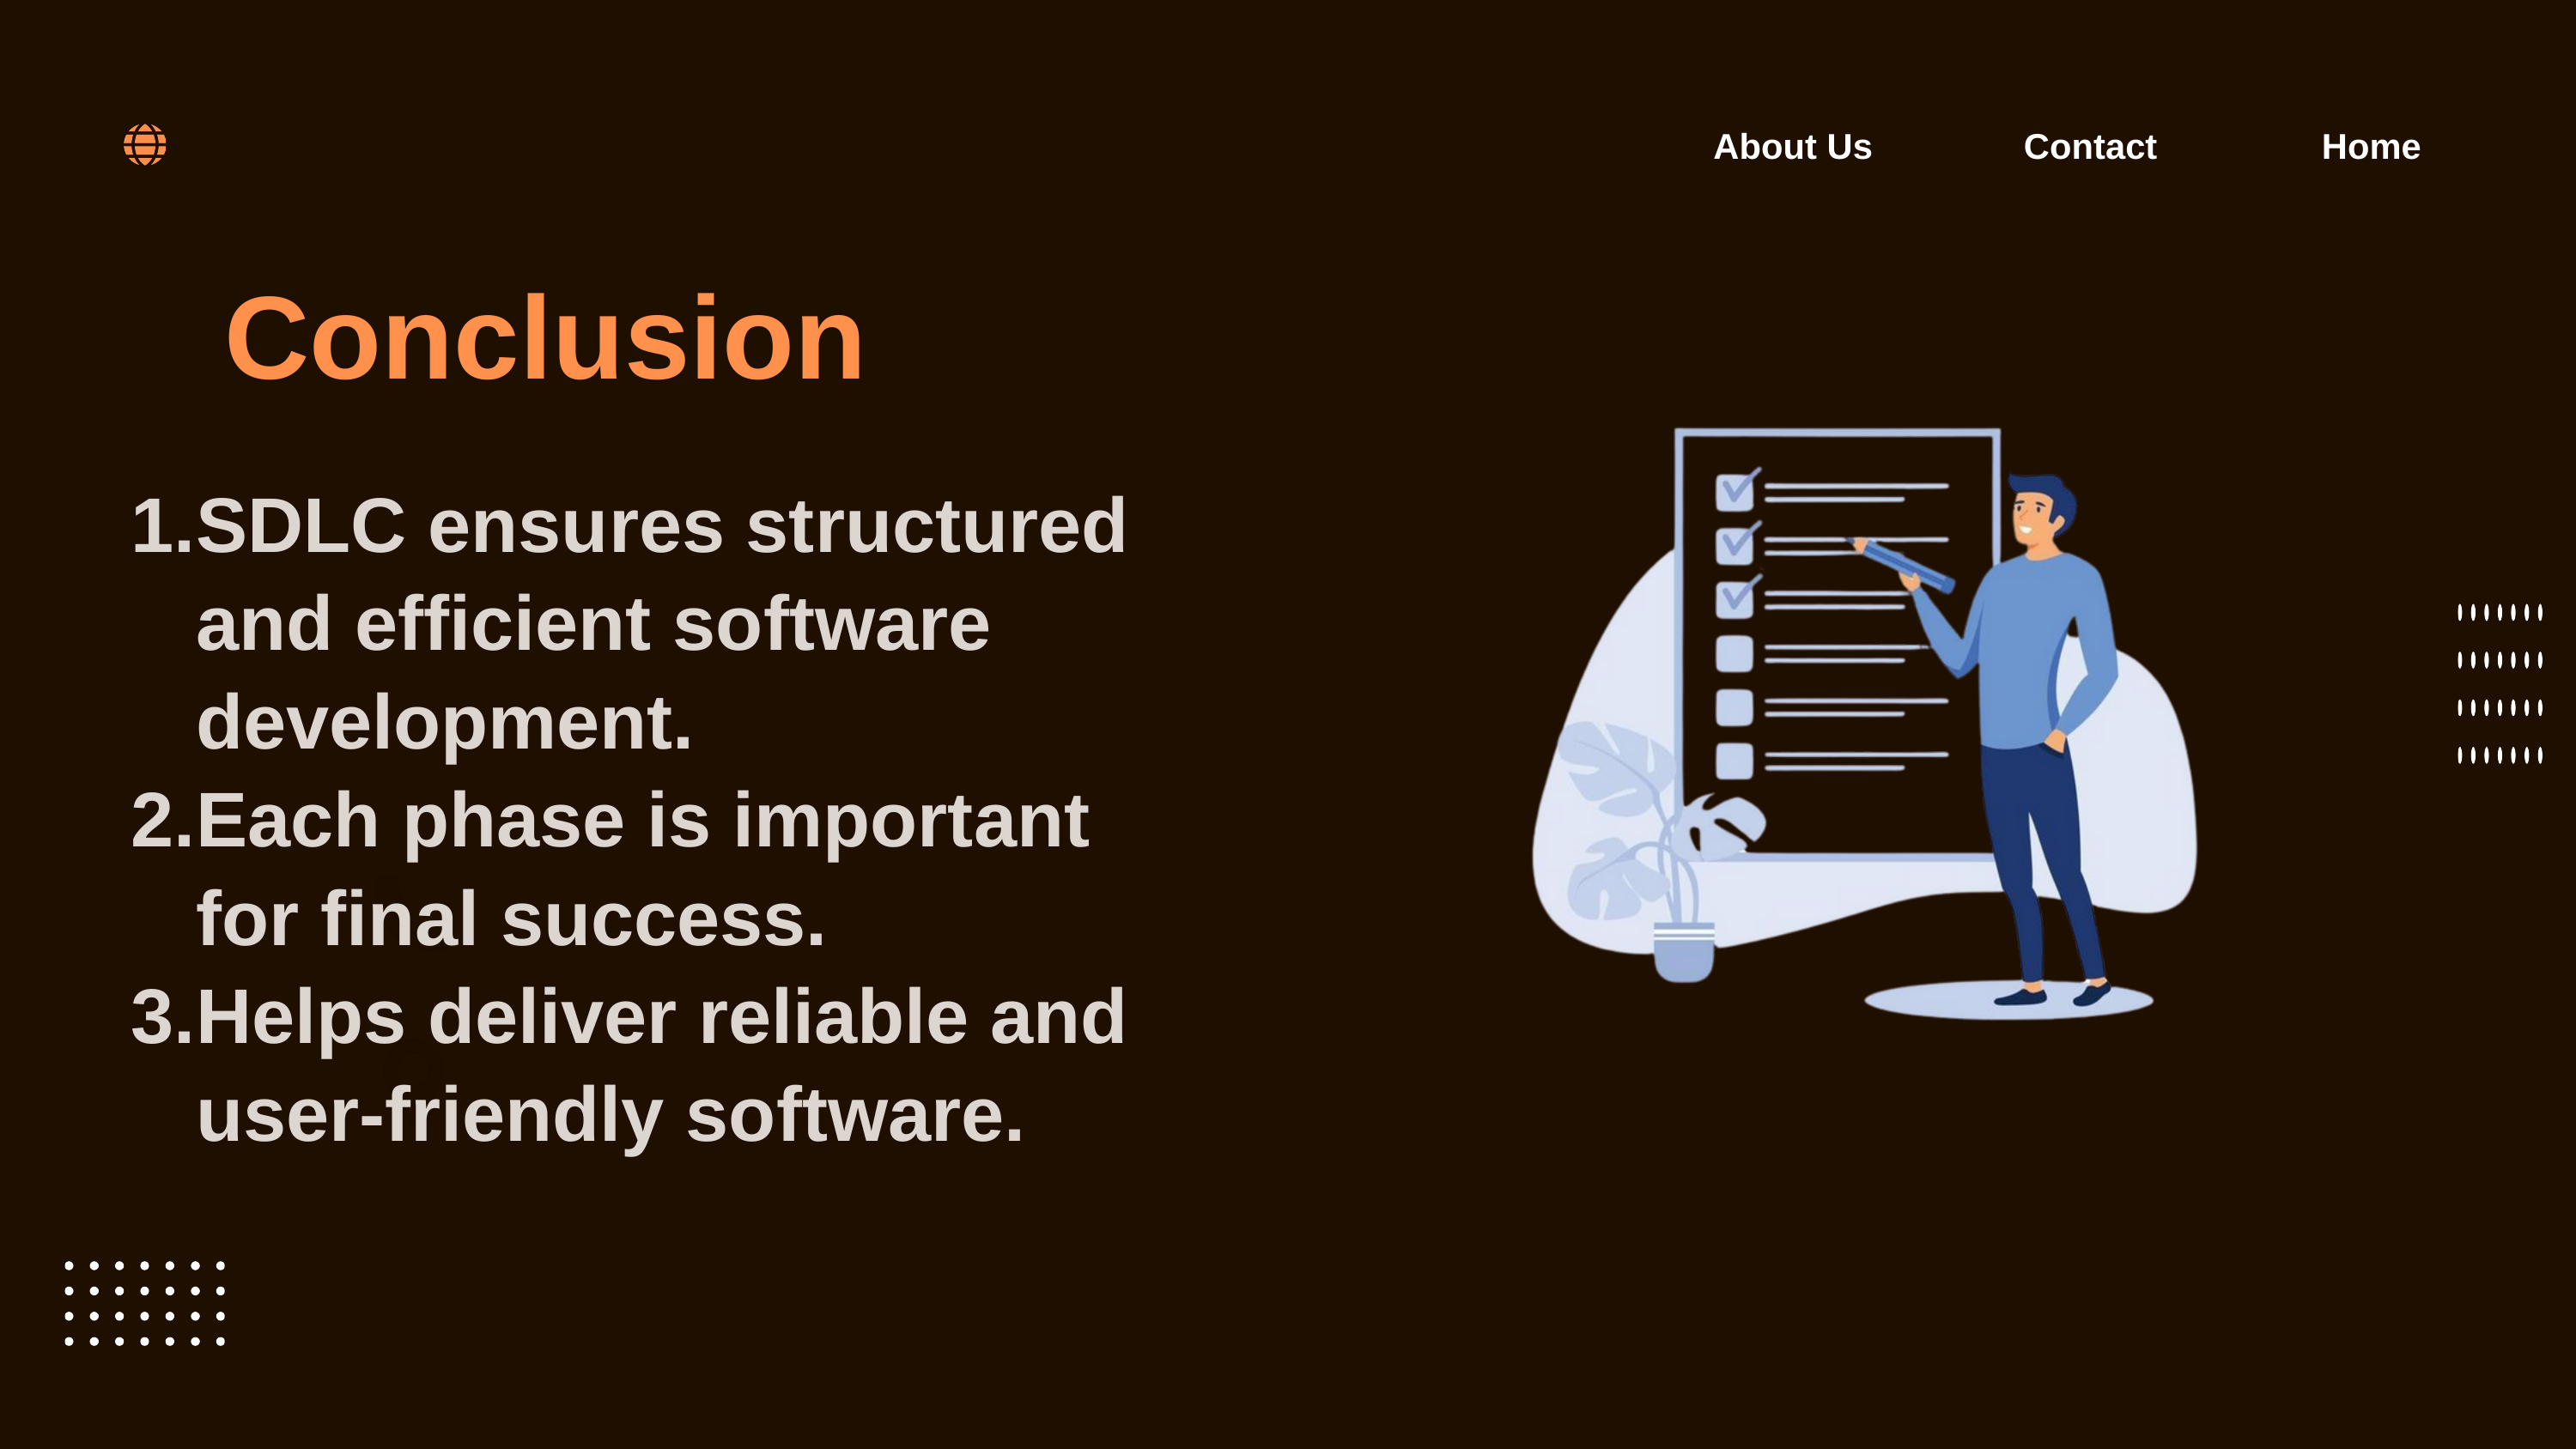

About Us
Contact
Home

Conclusion

SDLC ensures structured and efficient software development.
Each phase is important for final success.
Helps deliver reliable and user-friendly software.

+123 456 7890
Address

123 Anywhere St., Any City